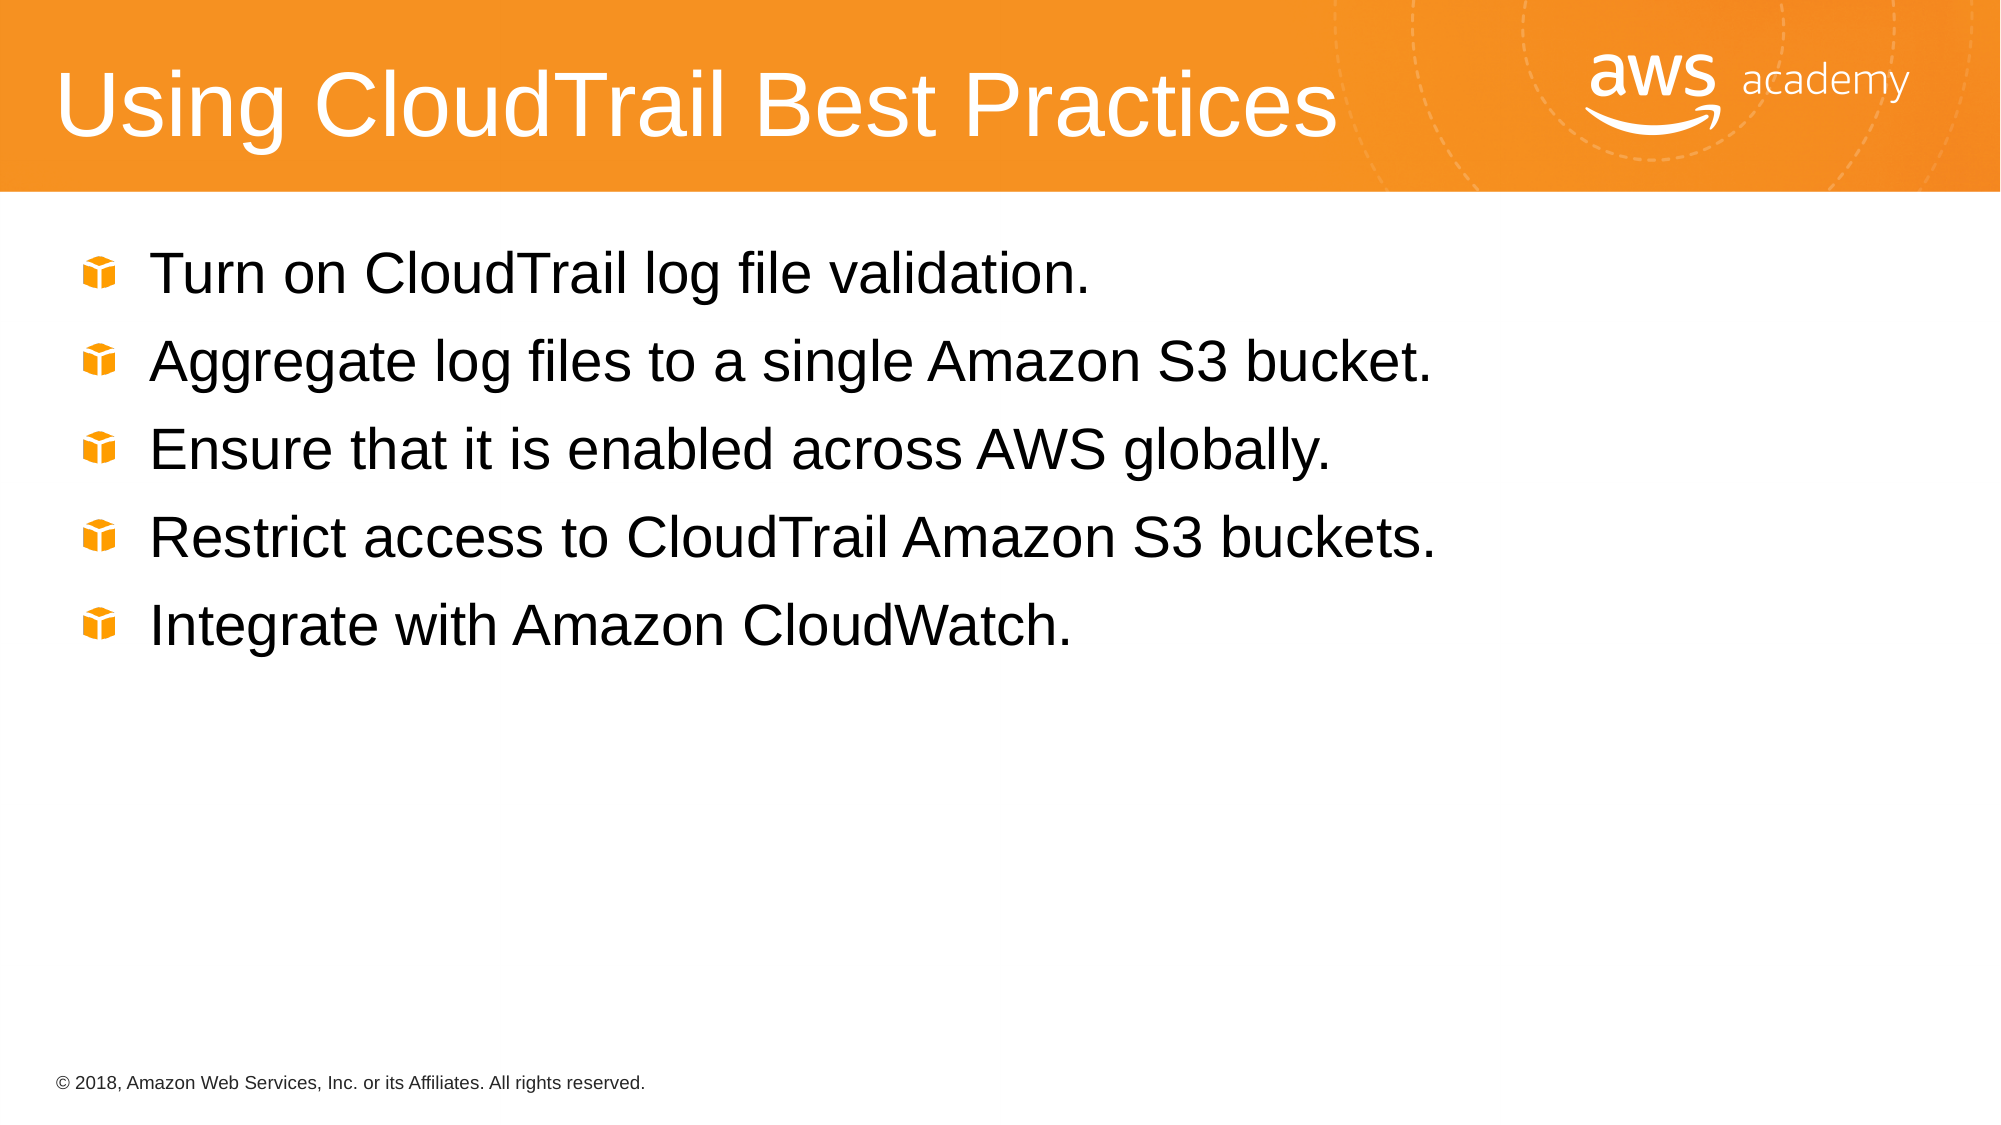

# Using CloudTrail Best Practices
Turn on CloudTrail log file validation.
Aggregate log files to a single Amazon S3 bucket.
Ensure that it is enabled across AWS globally.
Restrict access to CloudTrail Amazon S3 buckets.
Integrate with Amazon CloudWatch.